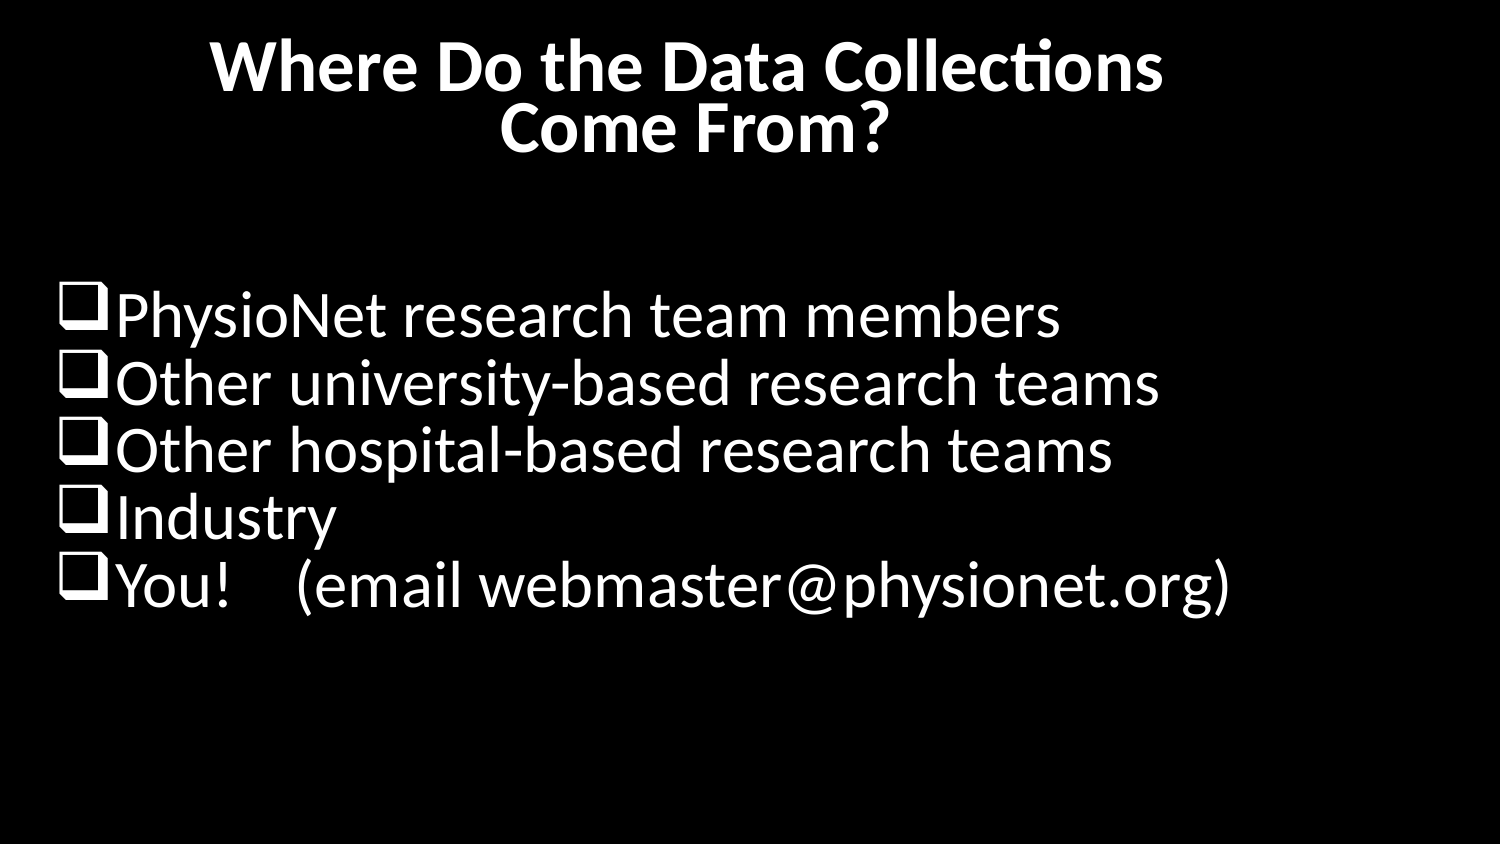

# Where Do the Data Collections Come From?
PhysioNet research team members
Other university-based research teams
Other hospital-based research teams
Industry
You!    (email webmaster@physionet.org)